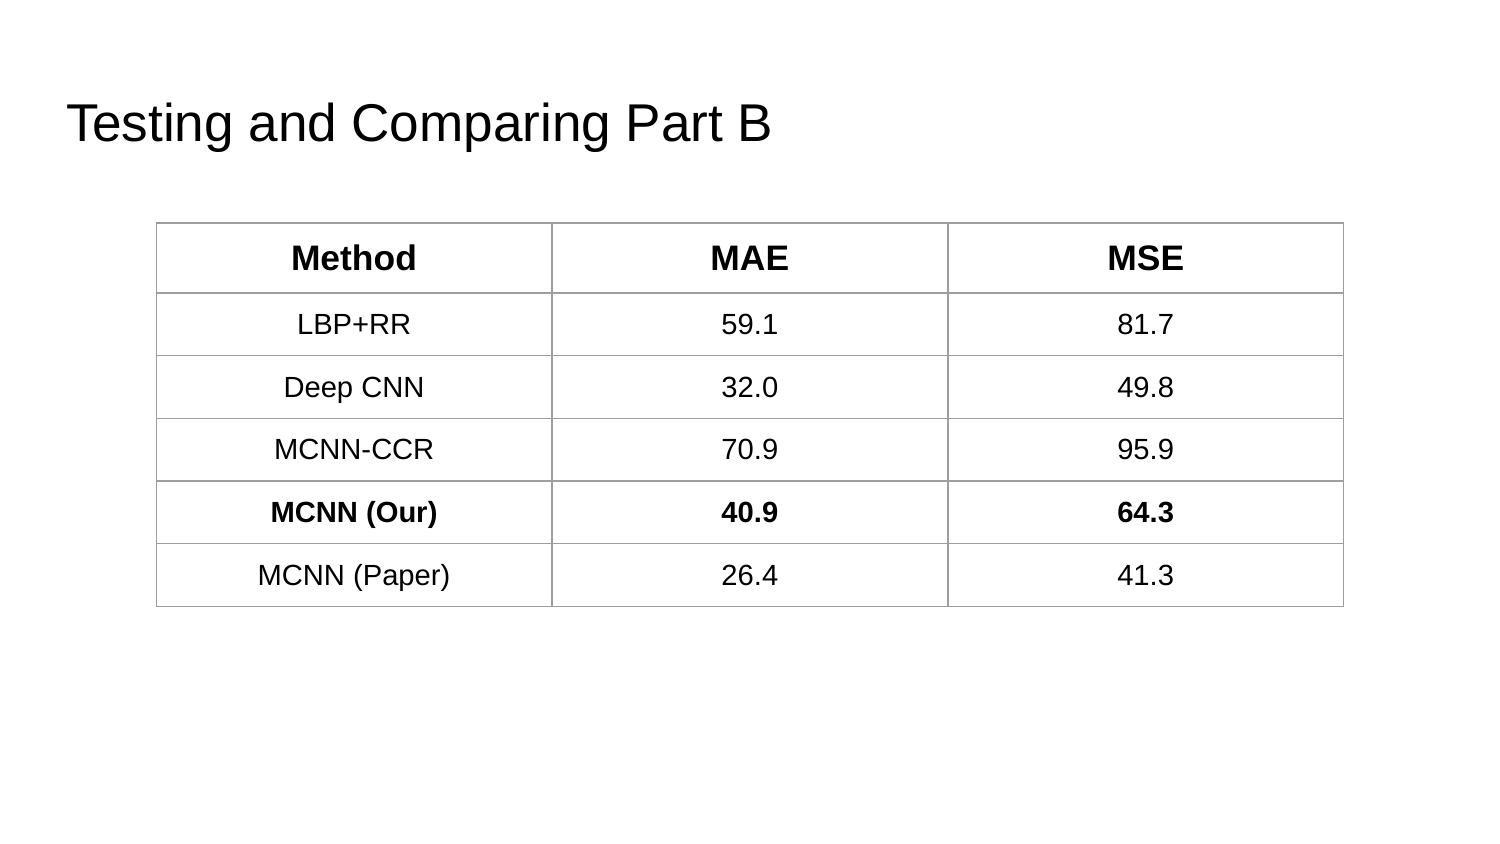

# Testing and Comparing Part B
| Method | MAE | MSE |
| --- | --- | --- |
| LBP+RR | 59.1 | 81.7 |
| Deep CNN | 32.0 | 49.8 |
| MCNN-CCR | 70.9 | 95.9 |
| MCNN (Our) | 40.9 | 64.3 |
| MCNN (Paper) | 26.4 | 41.3 |